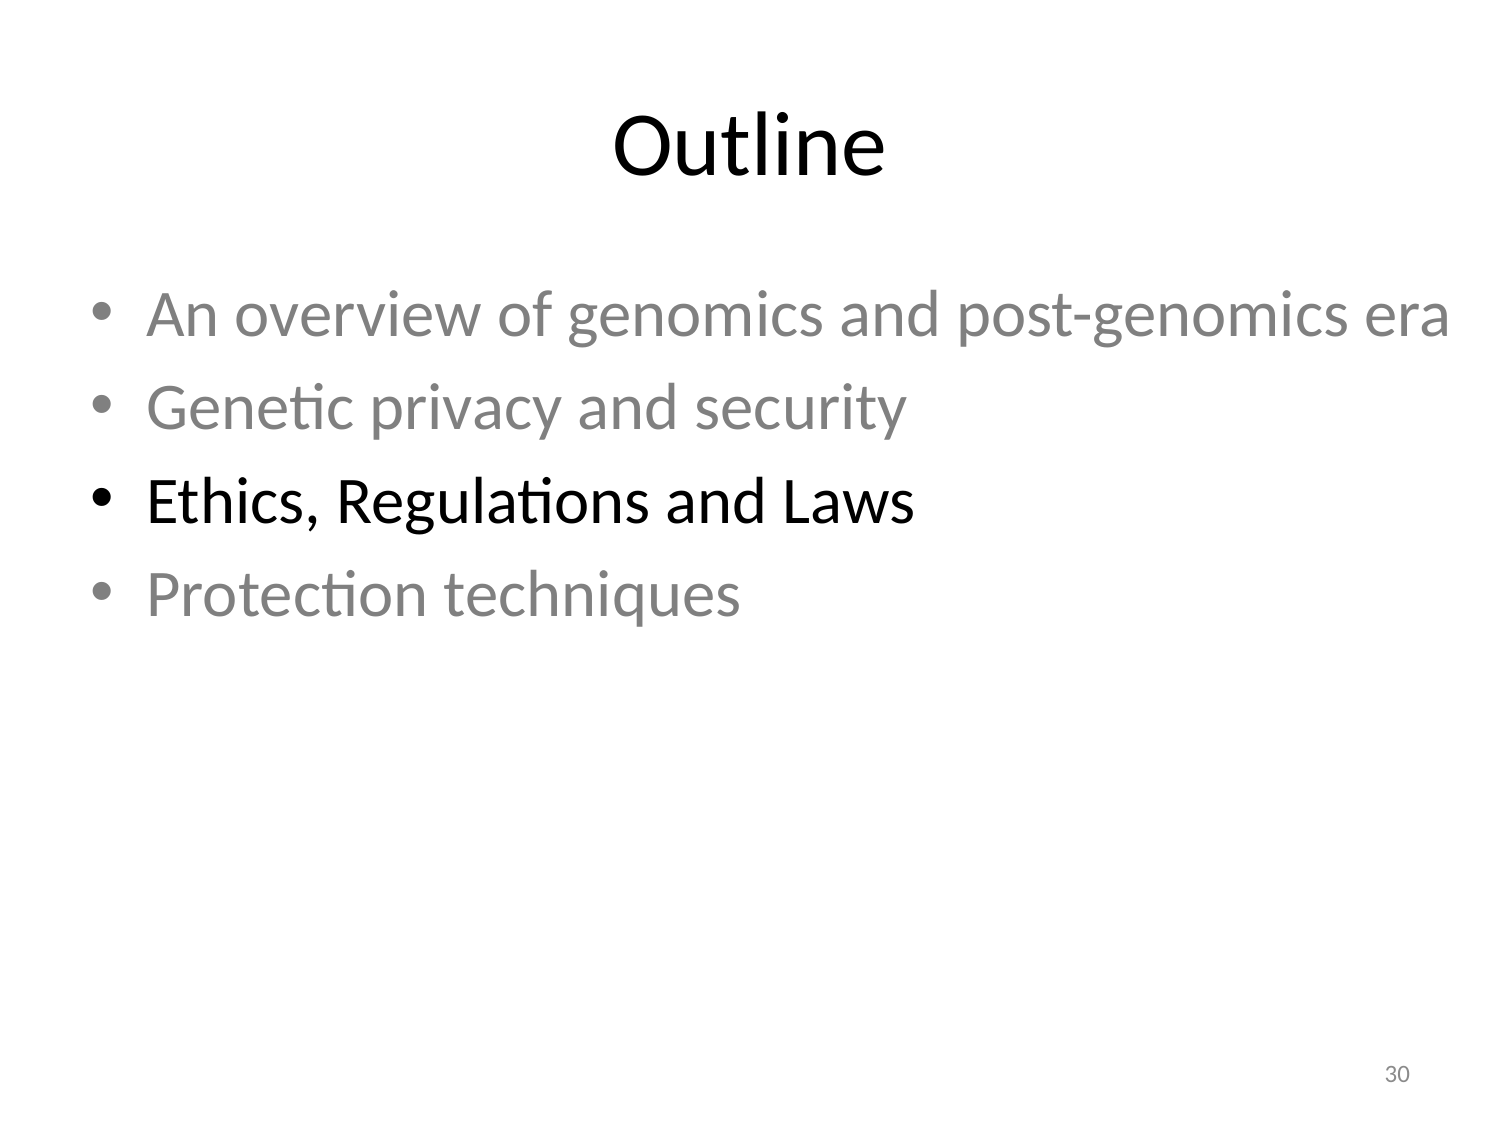

# Outline
An overview of genomics and post-genomics era
Genetic privacy and security
Ethics, Regulations and Laws
Protection techniques

30